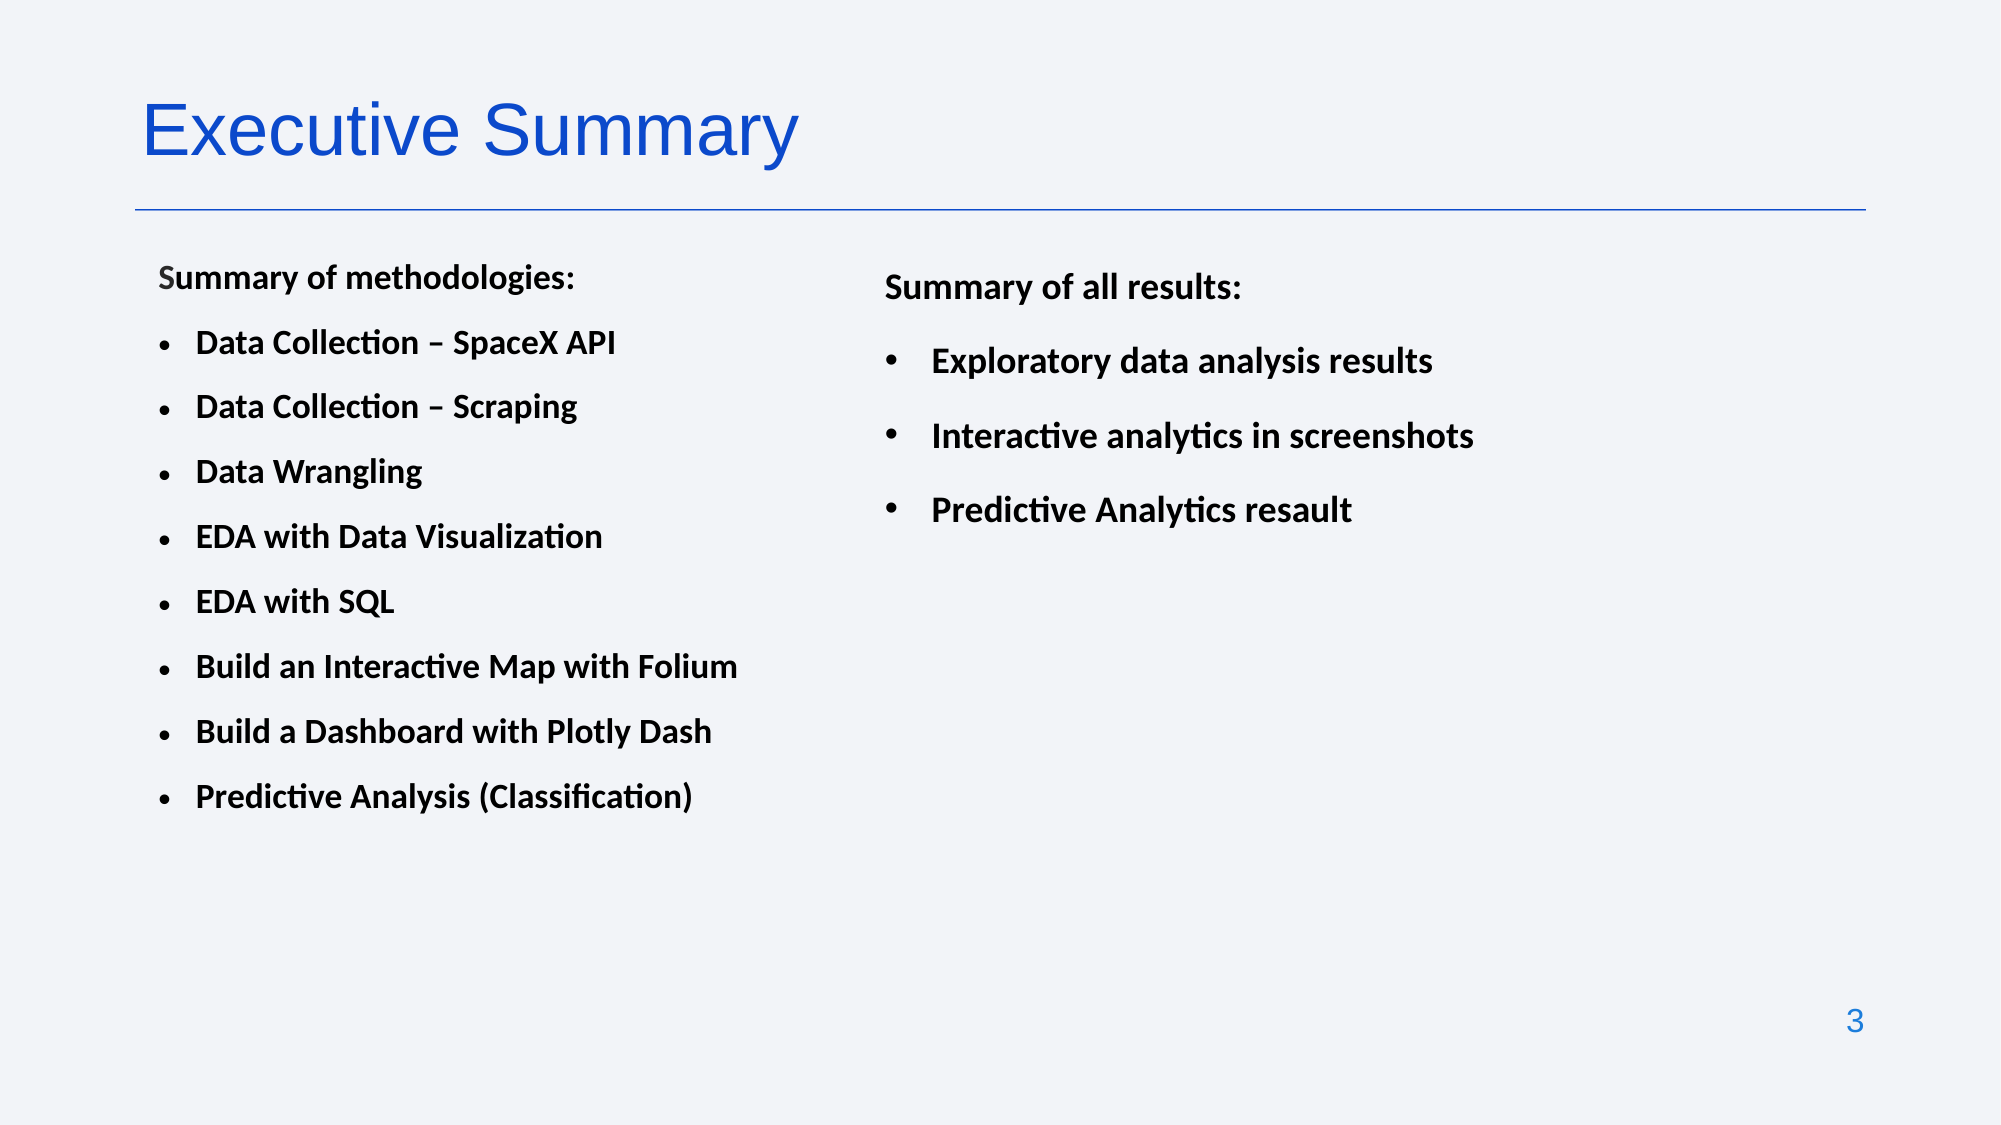

Executive Summary
Summary of all results:
Exploratory data analysis results
Interactive analytics in screenshots
Predictive Analytics resault
Summary of methodologies:
Data Collection – SpaceX API
Data Collection – Scraping
Data Wrangling
EDA with Data Visualization
EDA with SQL
Build an Interactive Map with Folium
Build a Dashboard with Plotly Dash
Predictive Analysis (Classification)
3